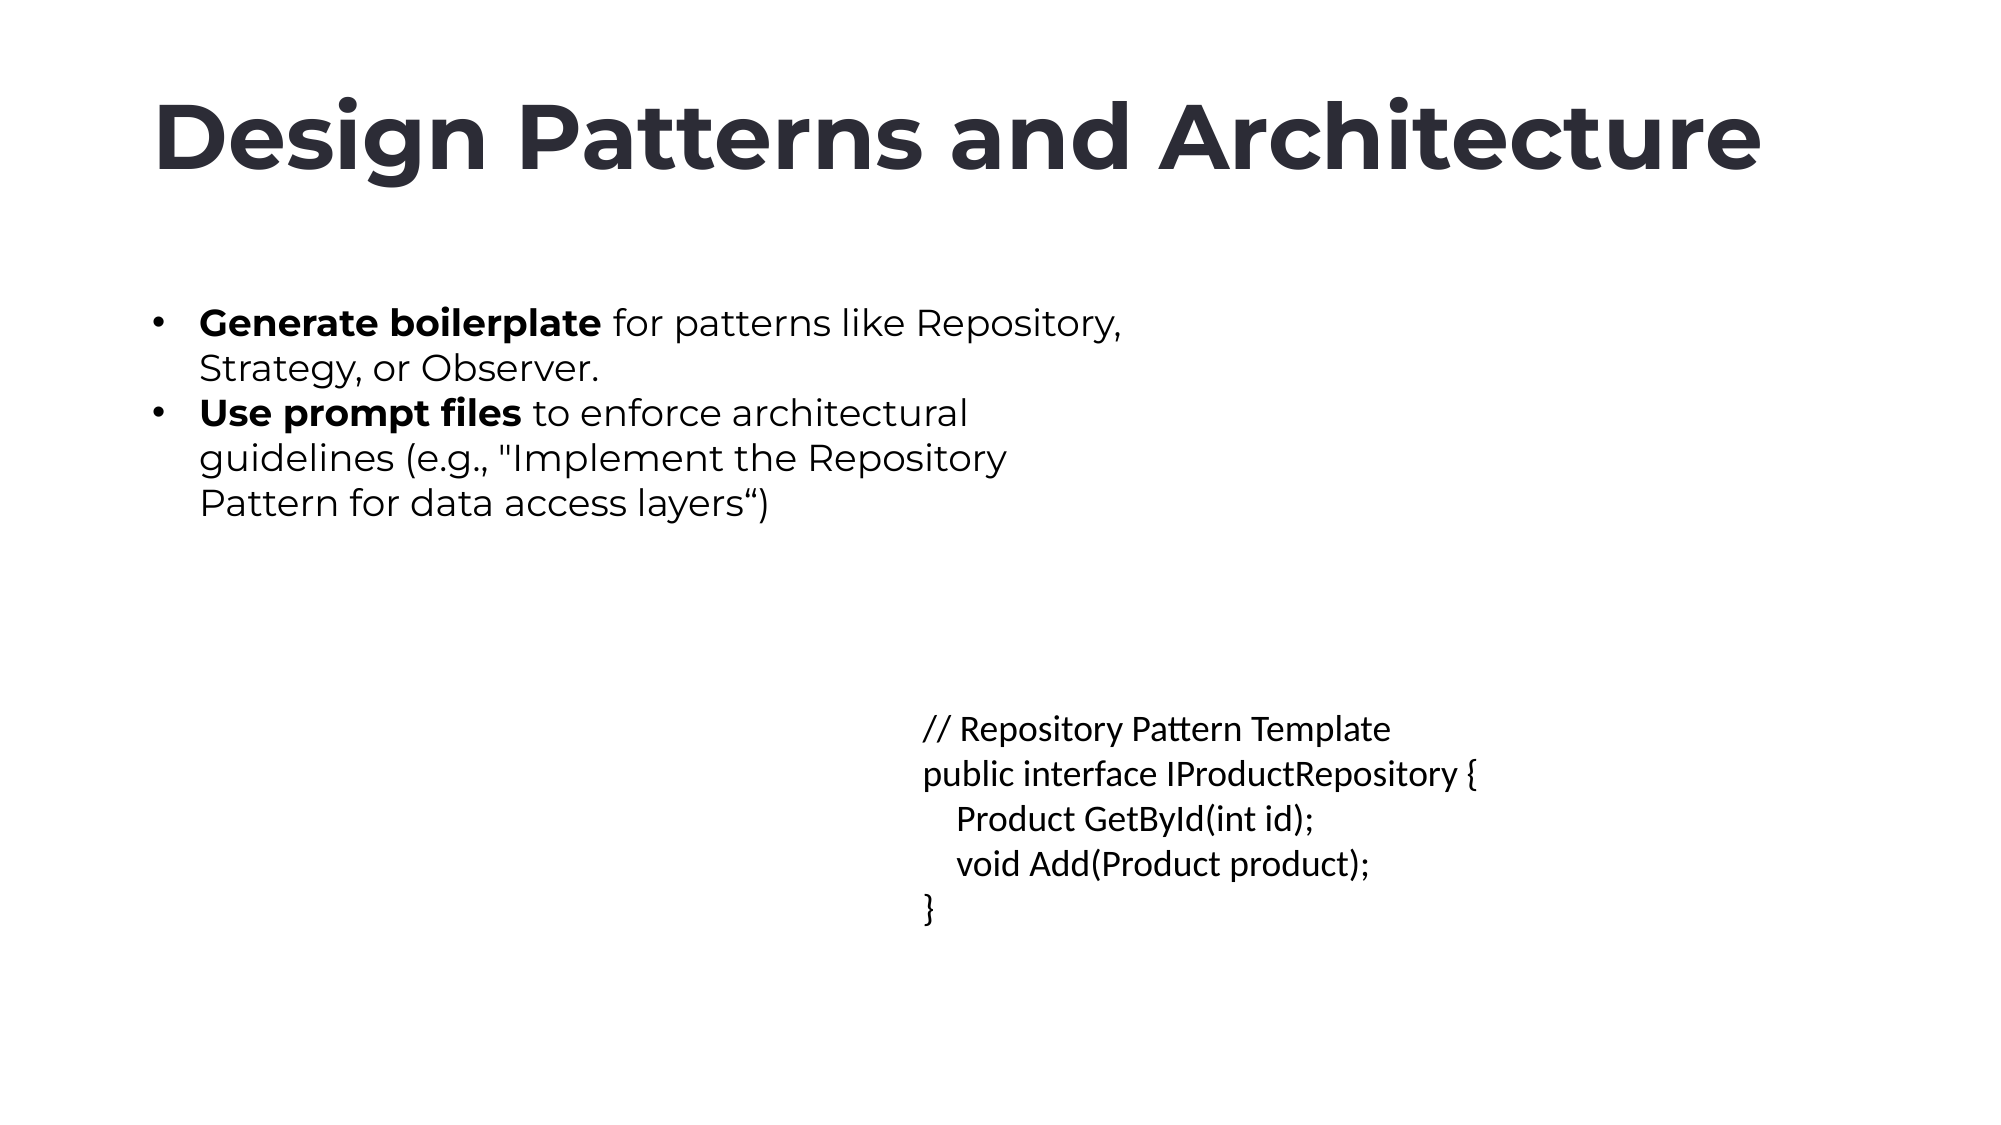

# Design Patterns and Architecture
Generate boilerplate for patterns like Repository, Strategy, or Observer.
Use prompt files to enforce architectural guidelines (e.g., "Implement the Repository Pattern for data access layers“)
// Repository Pattern Template
public interface IProductRepository {
    Product GetById(int id);
    void Add(Product product);
}